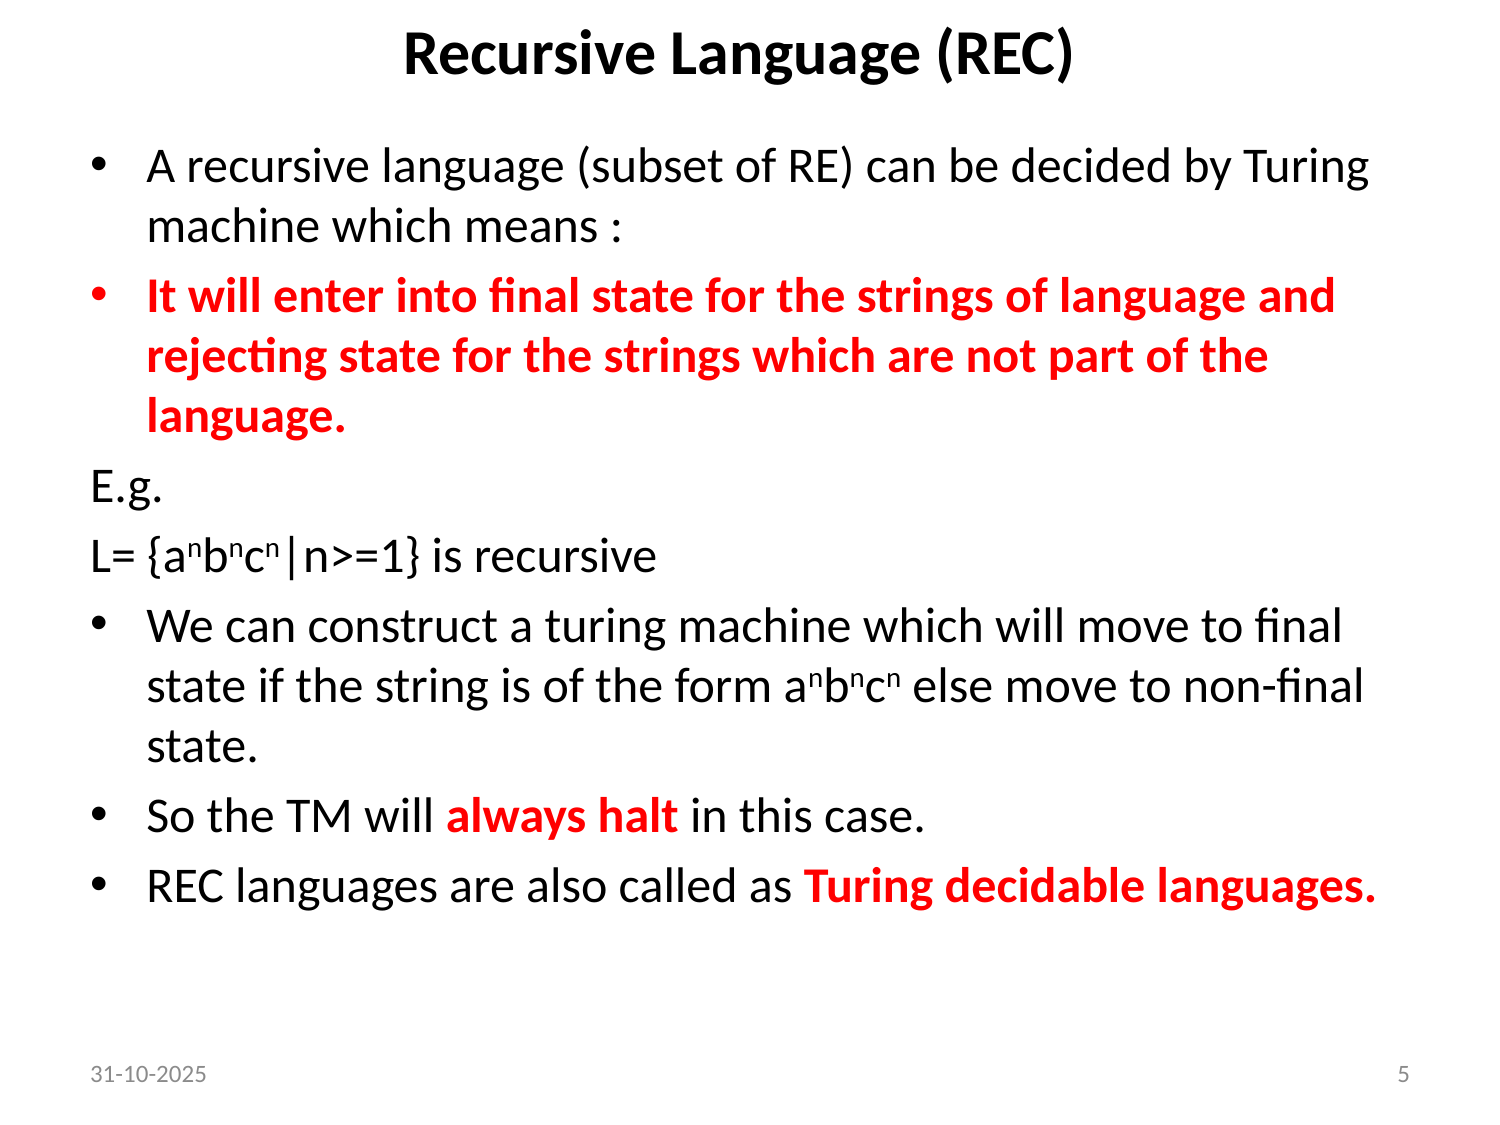

# Recursive Language (REC)
A recursive language (subset of RE) can be decided by Turing machine which means :
It will enter into final state for the strings of language and rejecting state for the strings which are not part of the language.
E.g.
L= {anbncn|n>=1} is recursive
We can construct a turing machine which will move to final state if the string is of the form anbncn else move to non-final state.
So the TM will always halt in this case.
REC languages are also called as Turing decidable languages.
31-10-2025
5